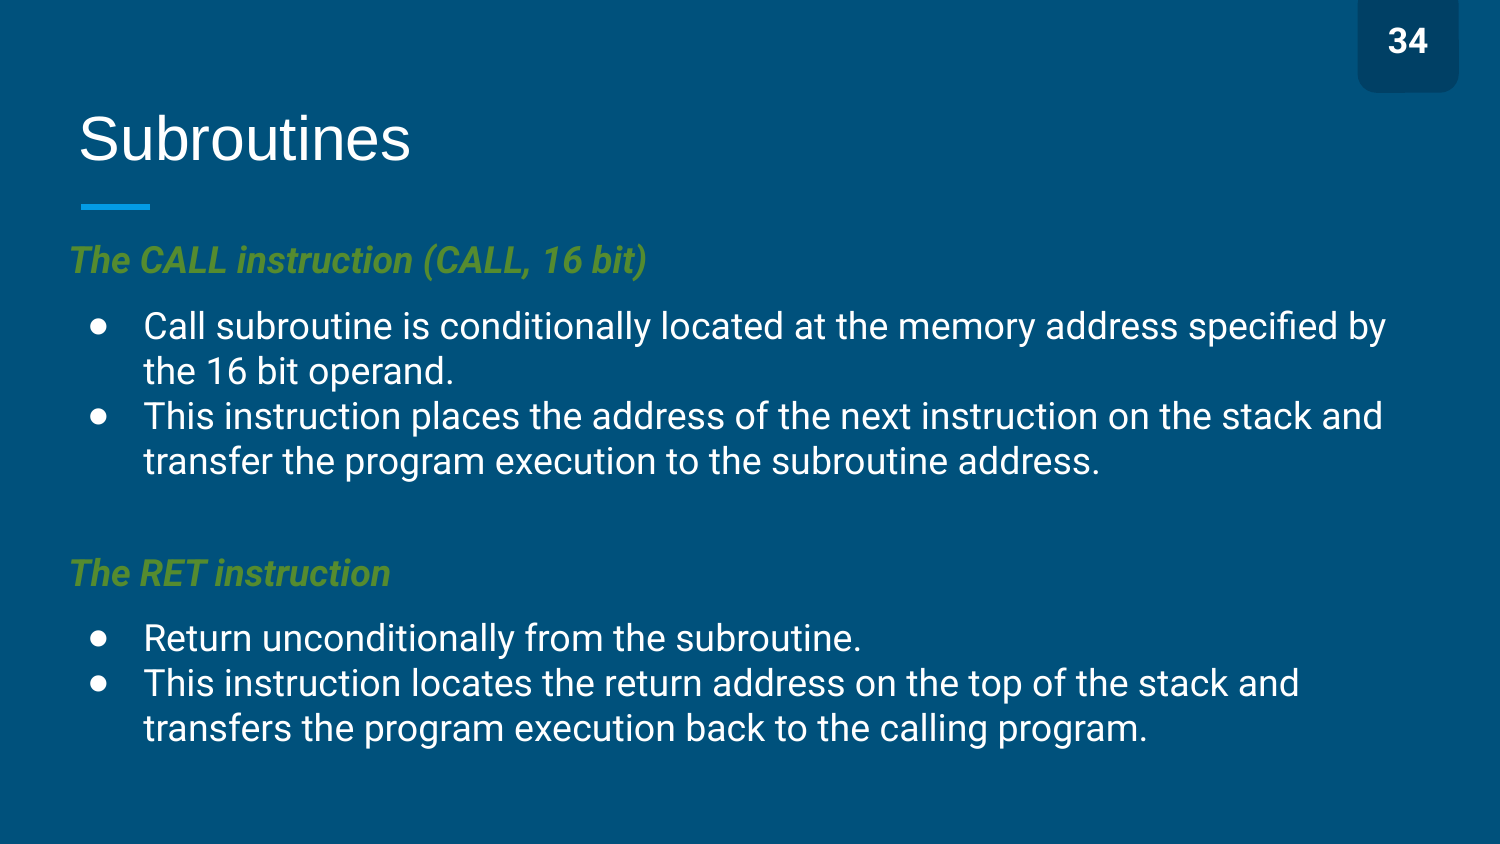

34
# Subroutines
The CALL instruction (CALL, 16 bit)
Call subroutine is conditionally located at the memory address specified by the 16 bit operand.
This instruction places the address of the next instruction on the stack and transfer the program execution to the subroutine address.

The RET instruction
Return unconditionally from the subroutine.
This instruction locates the return address on the top of the stack and transfers the program execution back to the calling program.